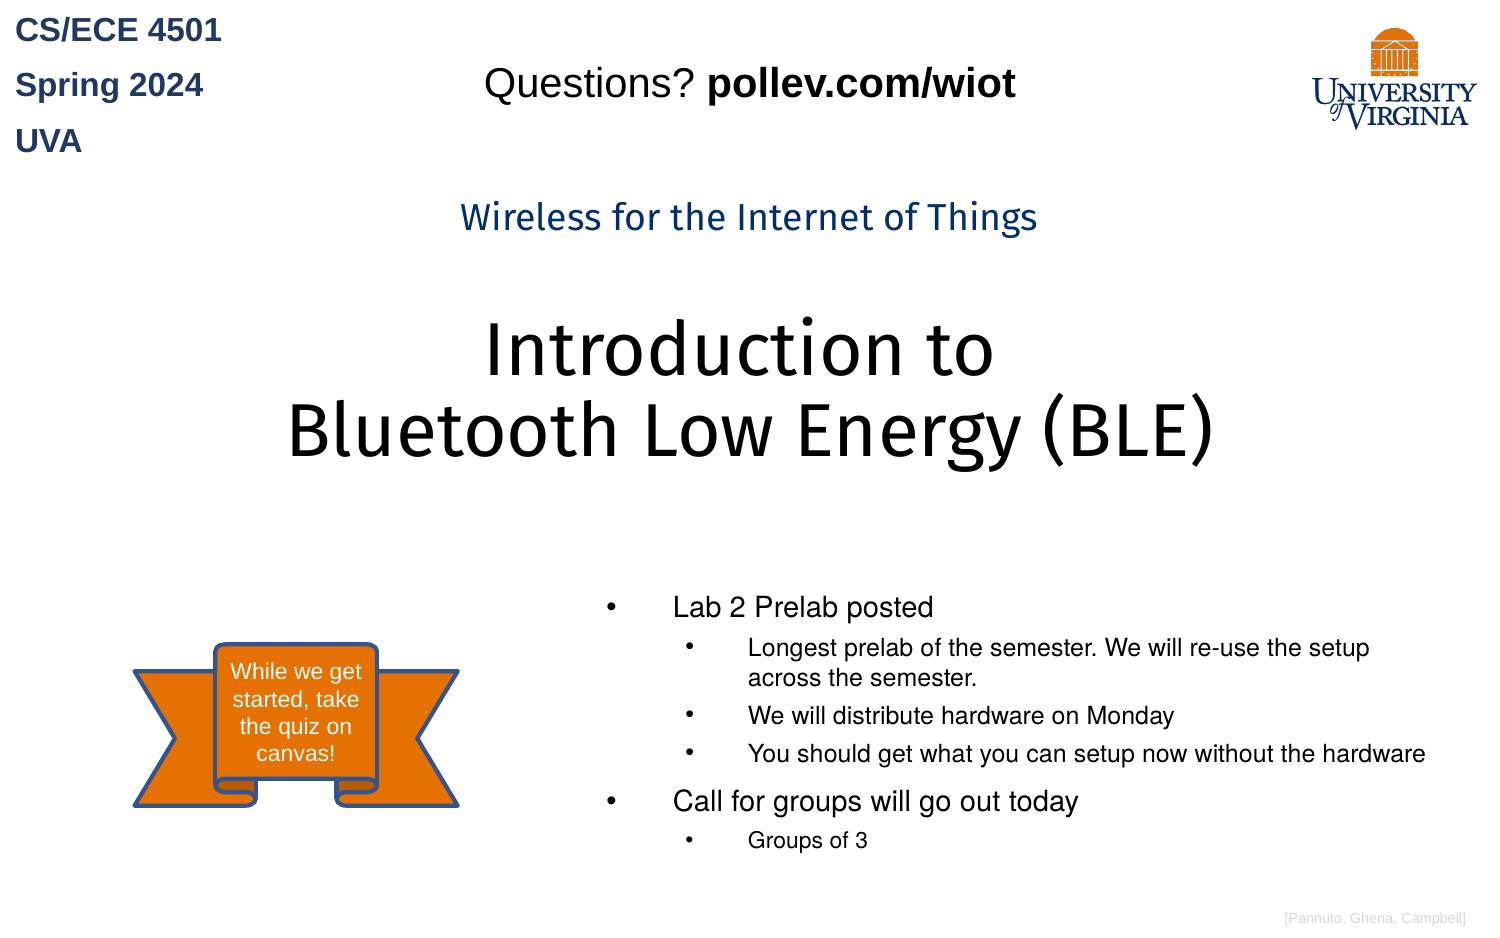

CS/ECE 4501
Spring 2024
UVA
Questions? pollev.com/wiot
# Wireless for the Internet of Things Introduction to Bluetooth Low Energy (BLE)
Lab 2 Prelab posted
Longest prelab of the semester. We will re-use the setup across the semester.
We will distribute hardware on Monday
You should get what you can setup now without the hardware
Call for groups will go out today
Groups of 3
While we get started, take the quiz on canvas!
[Pannuto, Ghena, Campbell]